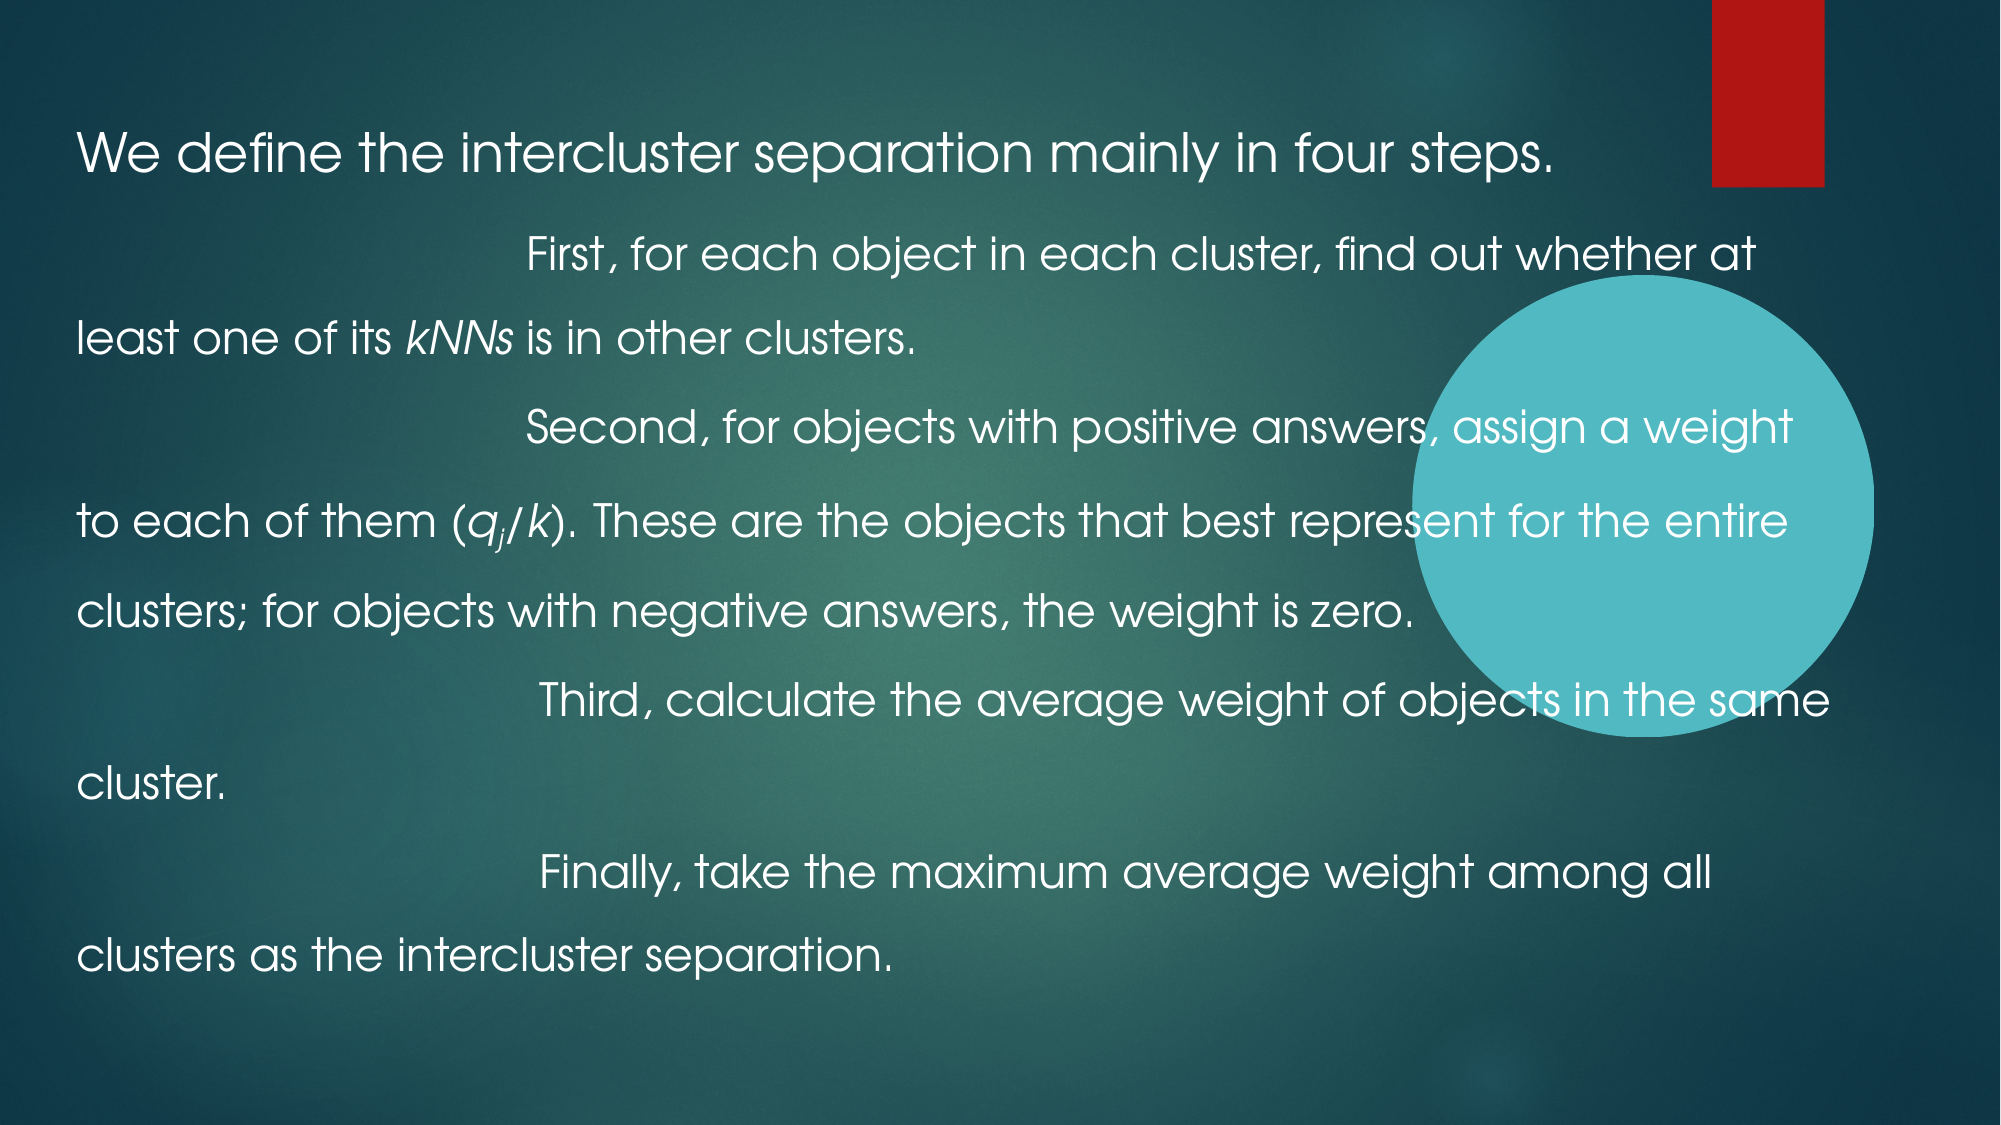

We define the intercluster separation mainly in four steps.
			First, for each object in each cluster, find out whether at least one of its kNNs is in other clusters.
		 	Second, for objects with positive answers, assign a weight to each of them (qj/k). These are the objects that best represent for the entire clusters; for objects with negative answers, the weight is zero.
			 Third, calculate the average weight of objects in the same cluster.
			 Finally, take the maximum average weight among all clusters as the intercluster separation.